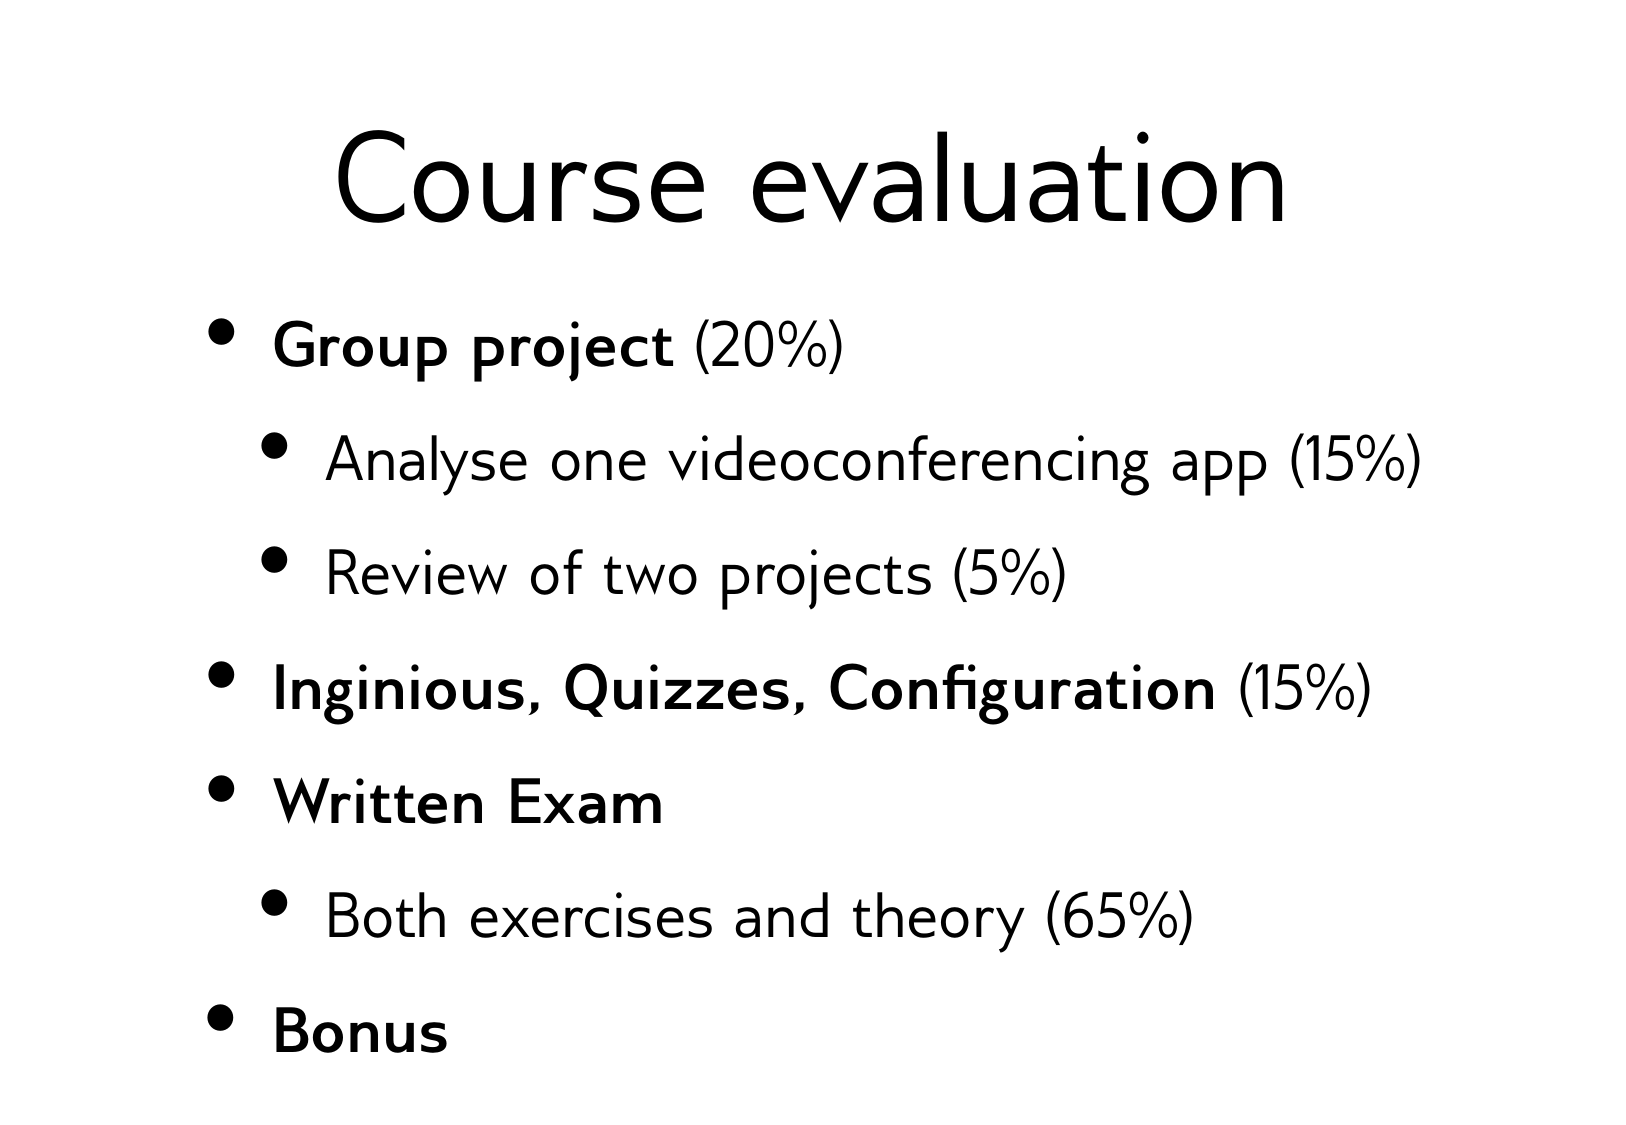

# Course evaluation
Group project (20%)
Analyse one videoconferencing app (15%)
Review of two projects (5%)
Inginious, Quizzes, Configuration (15%)
Written Exam
Both exercises and theory (65%)
Bonus